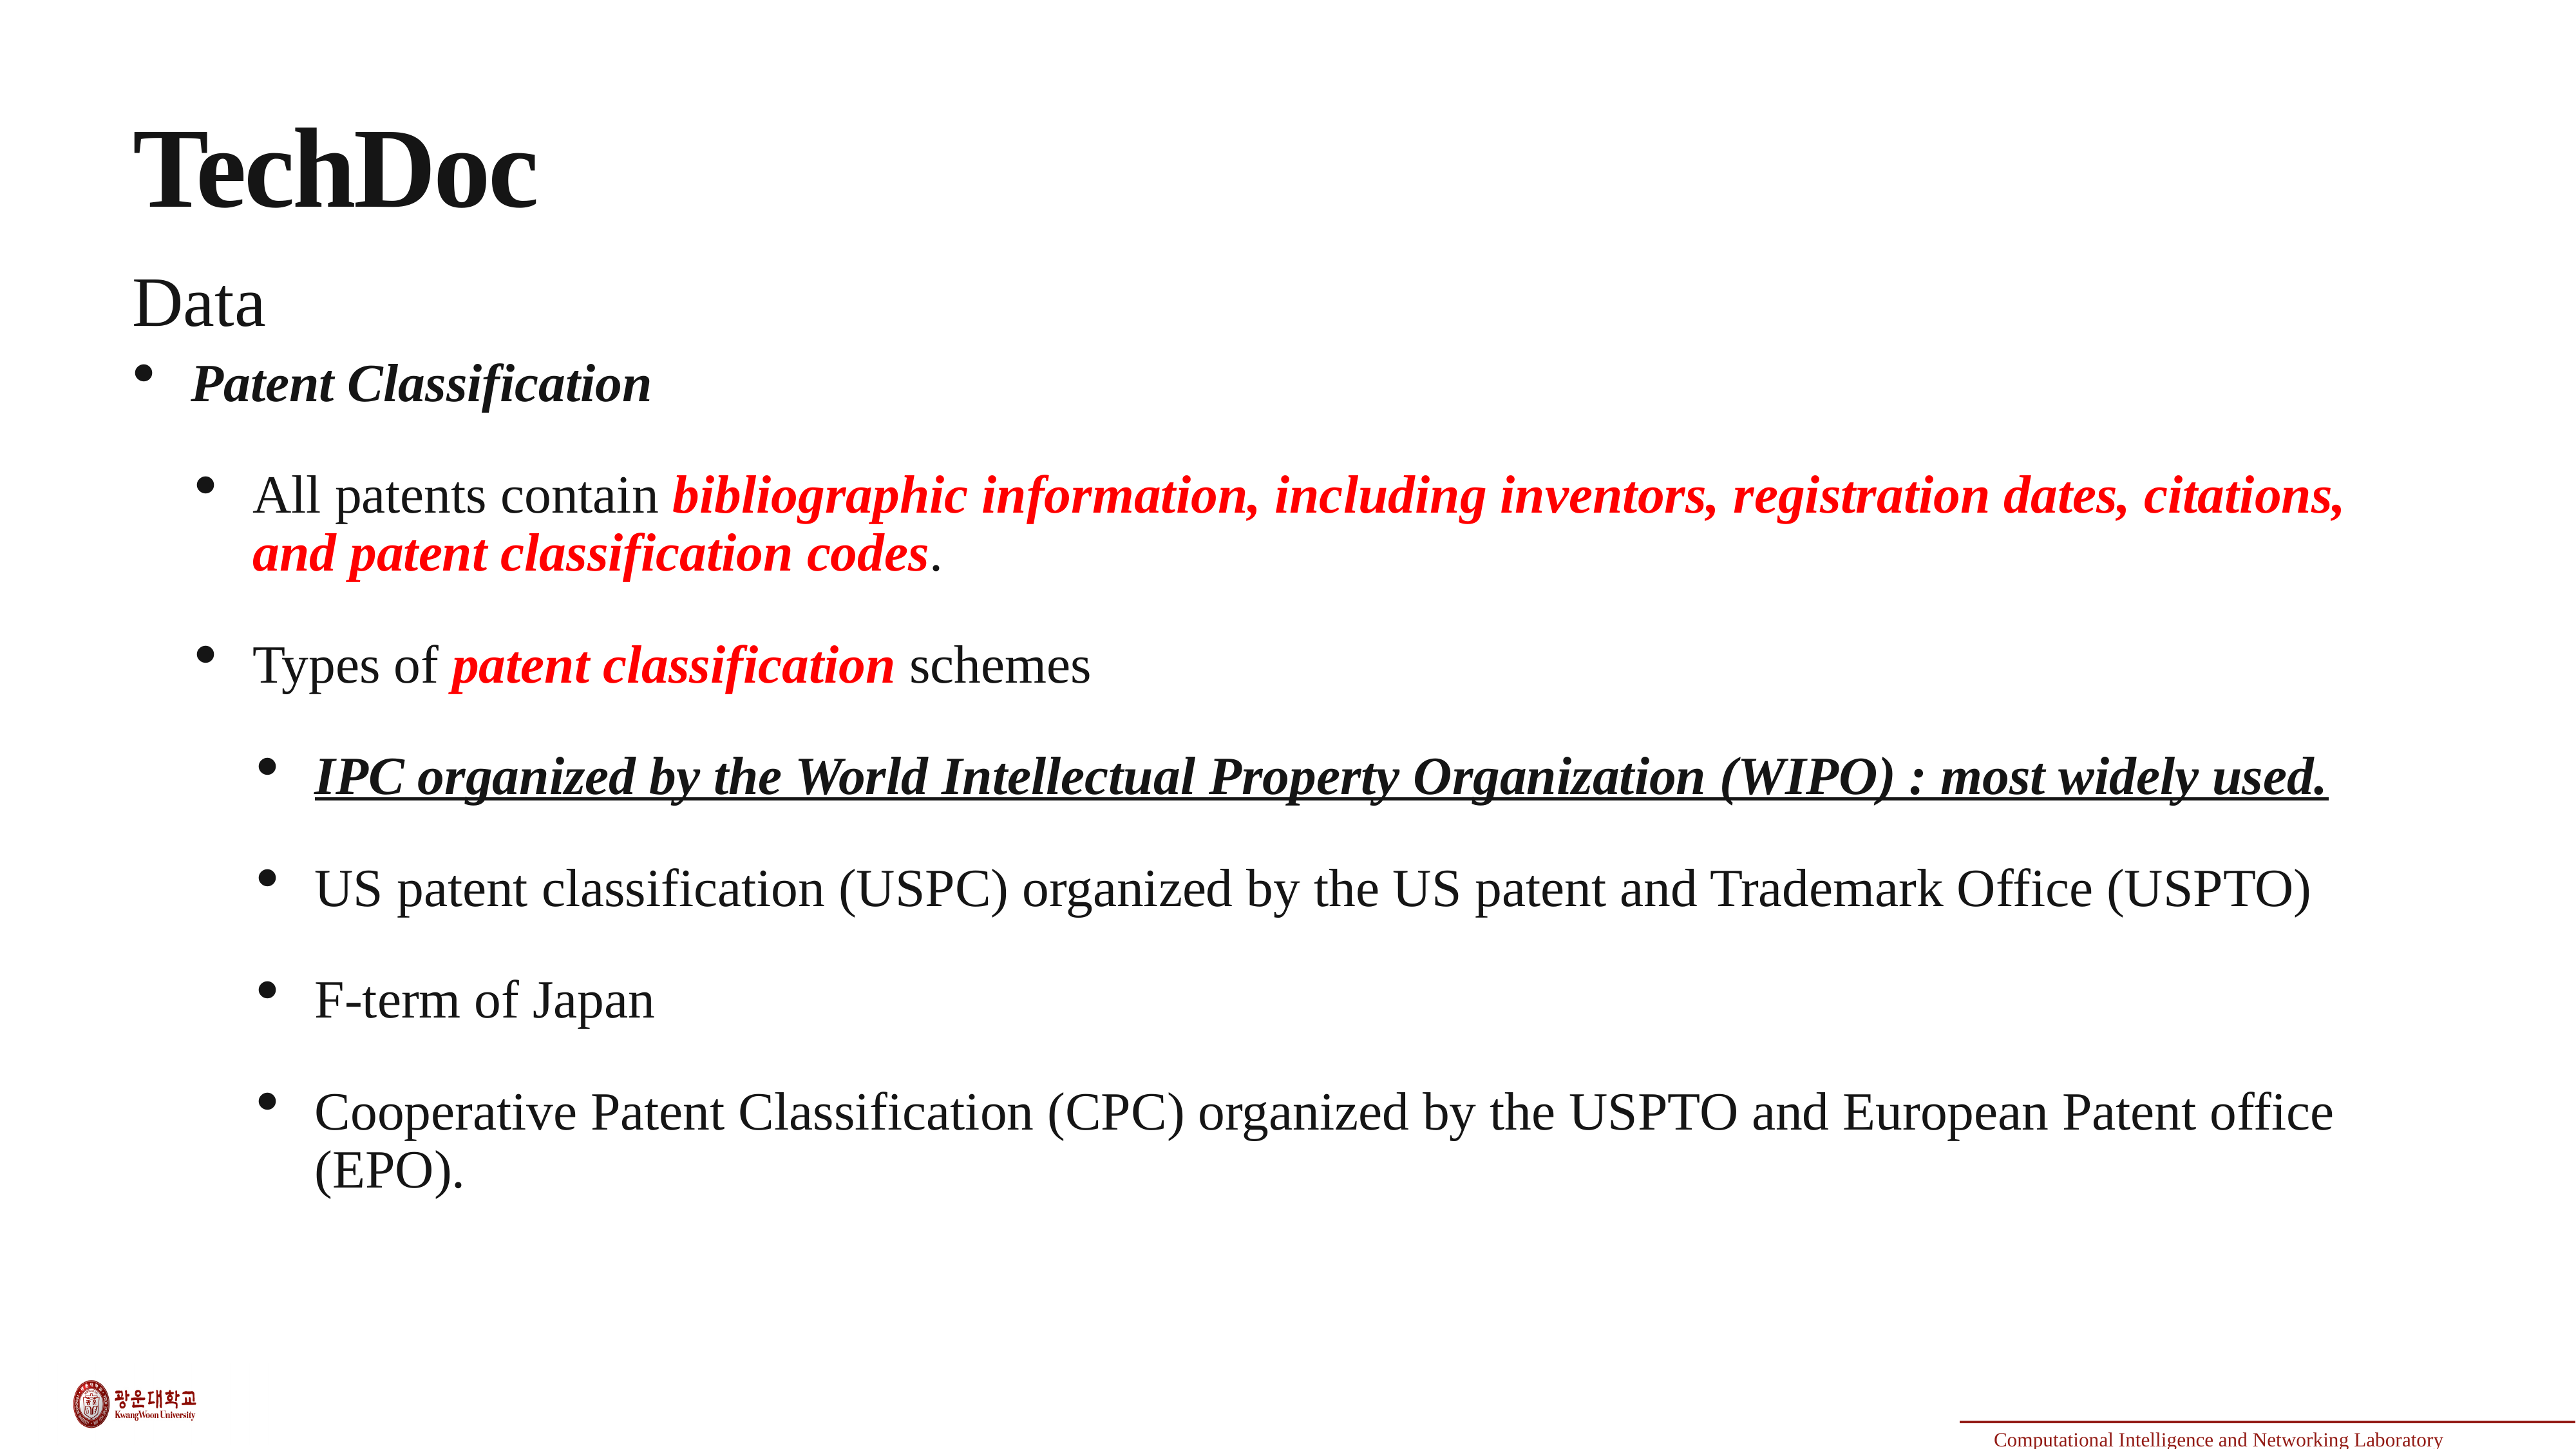

# TechDoc
Data
Patent Classification
All patents contain bibliographic information, including inventors, registration dates, citations, and patent classification codes.
Types of patent classification schemes
IPC organized by the World Intellectual Property Organization (WIPO) : most widely used.
US patent classification (USPC) organized by the US patent and Trademark Office (USPTO)
F-term of Japan
Cooperative Patent Classification (CPC) organized by the USPTO and European Patent office (EPO).